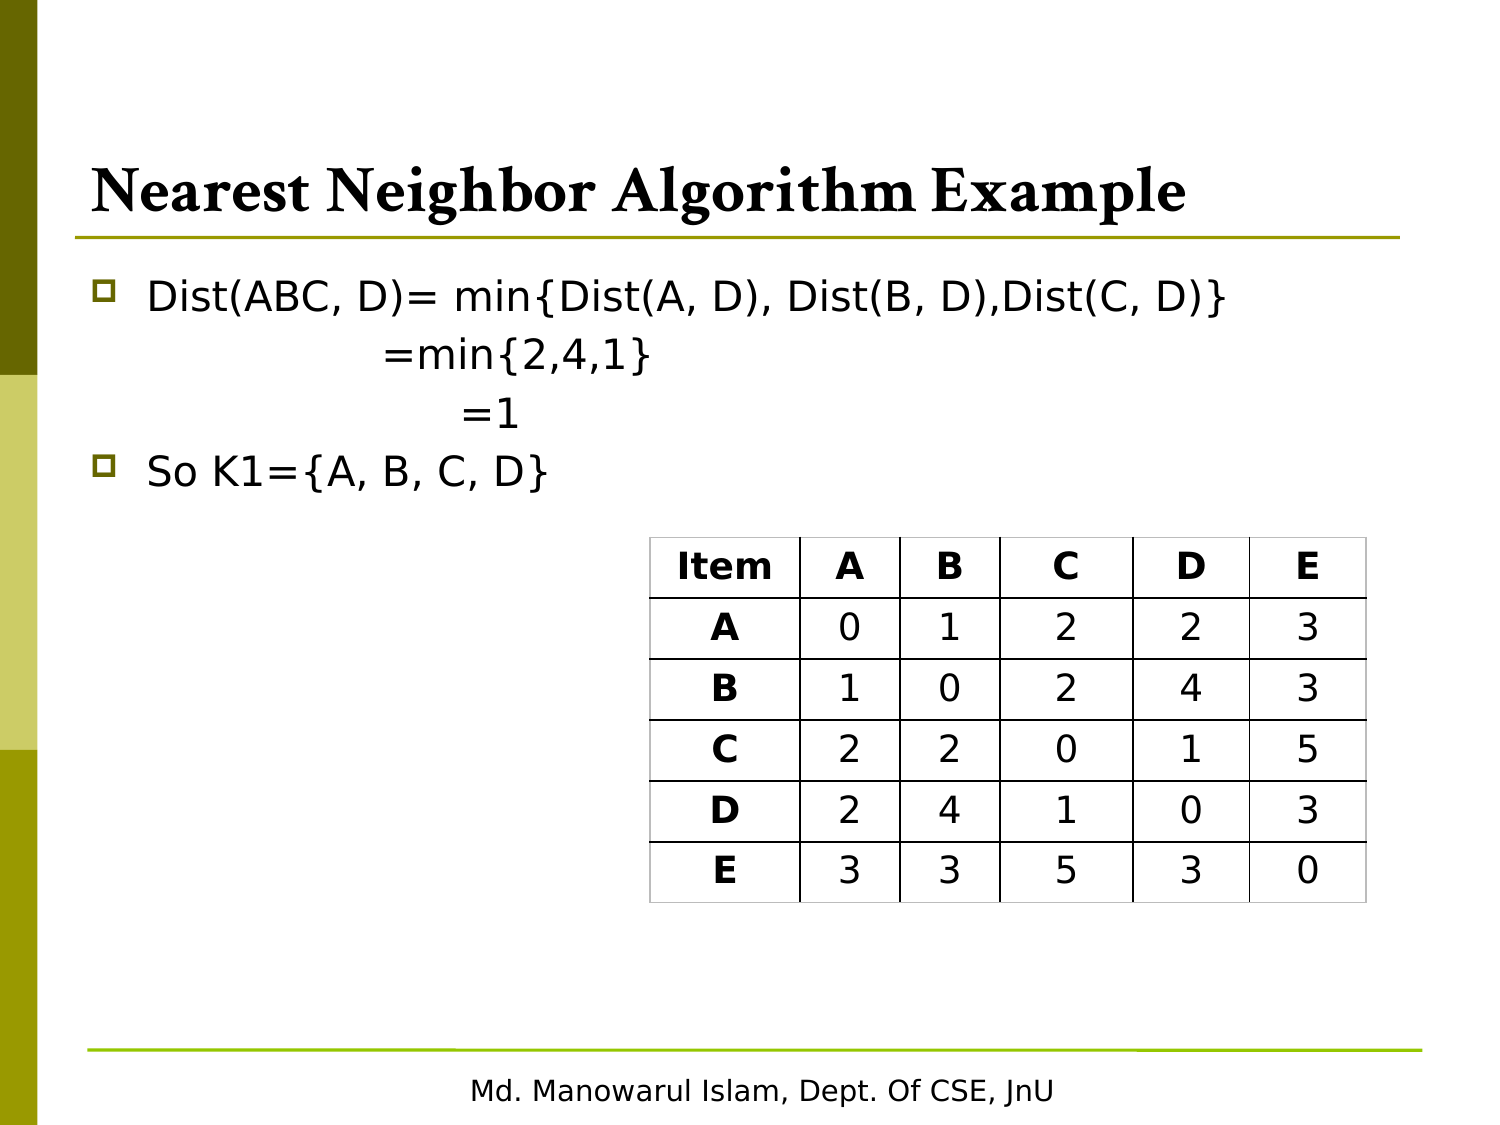

# Nearest Neighbor Algorithm Example
Dist(ABC, D)= min{Dist(A, D), Dist(B, D),Dist(C, D)}
                      =min{2,4,1}
			 =1
So K1={A, B, C, D}
| Item | A | B | C | D | E |
| --- | --- | --- | --- | --- | --- |
| A | 0 | 1 | 2 | 2 | 3 |
| B | 1 | 0 | 2 | 4 | 3 |
| C | 2 | 2 | 0 | 1 | 5 |
| D | 2 | 4 | 1 | 0 | 3 |
| E | 3 | 3 | 5 | 3 | 0 |